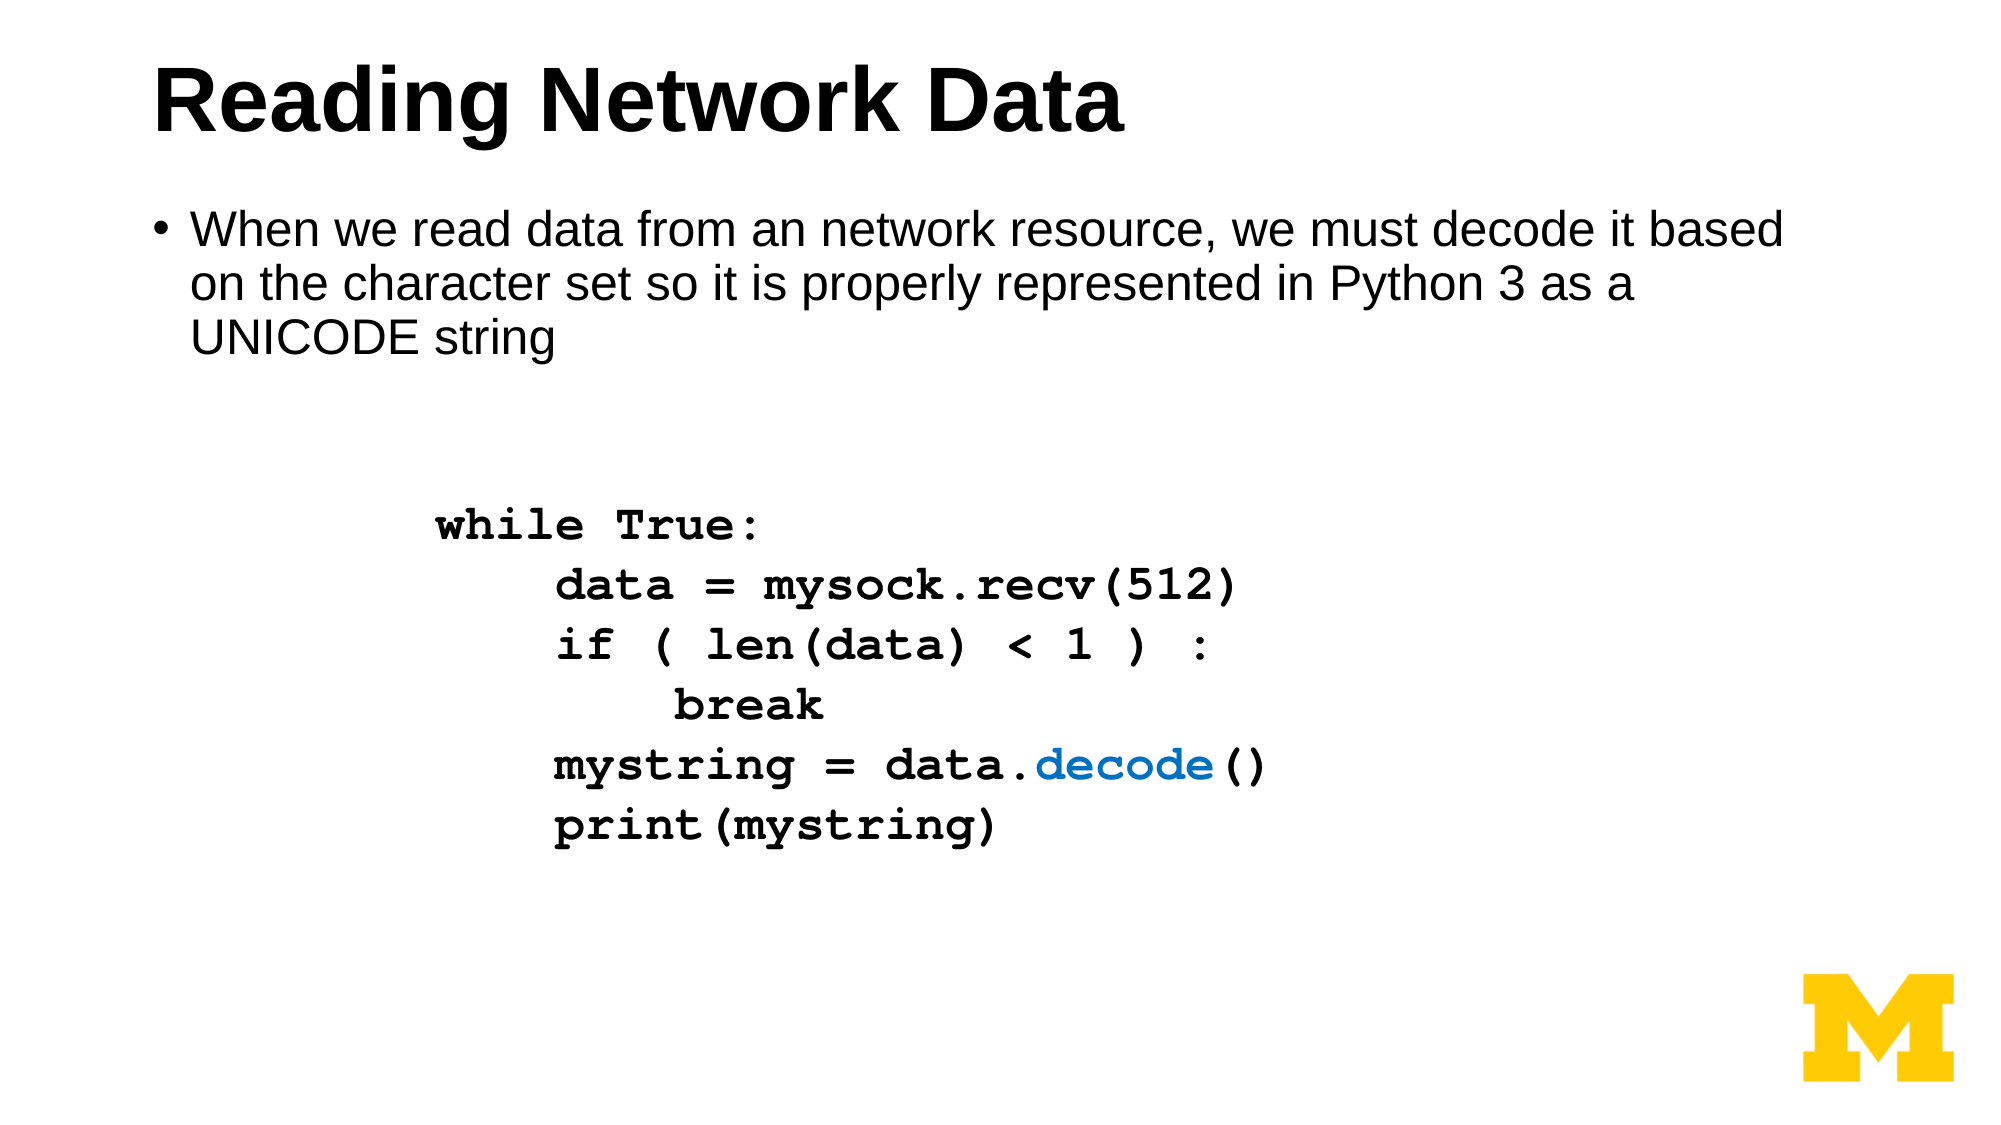

# Reading Network Data
When we read data from an network resource, we must decode it based on the character set so it is properly represented in Python 3 as a UNICODE string
while True:
    data = mysock.recv(512)
    if ( len(data) < 1 ) :
        break
    mystring = data.decode()
    print(mystring)